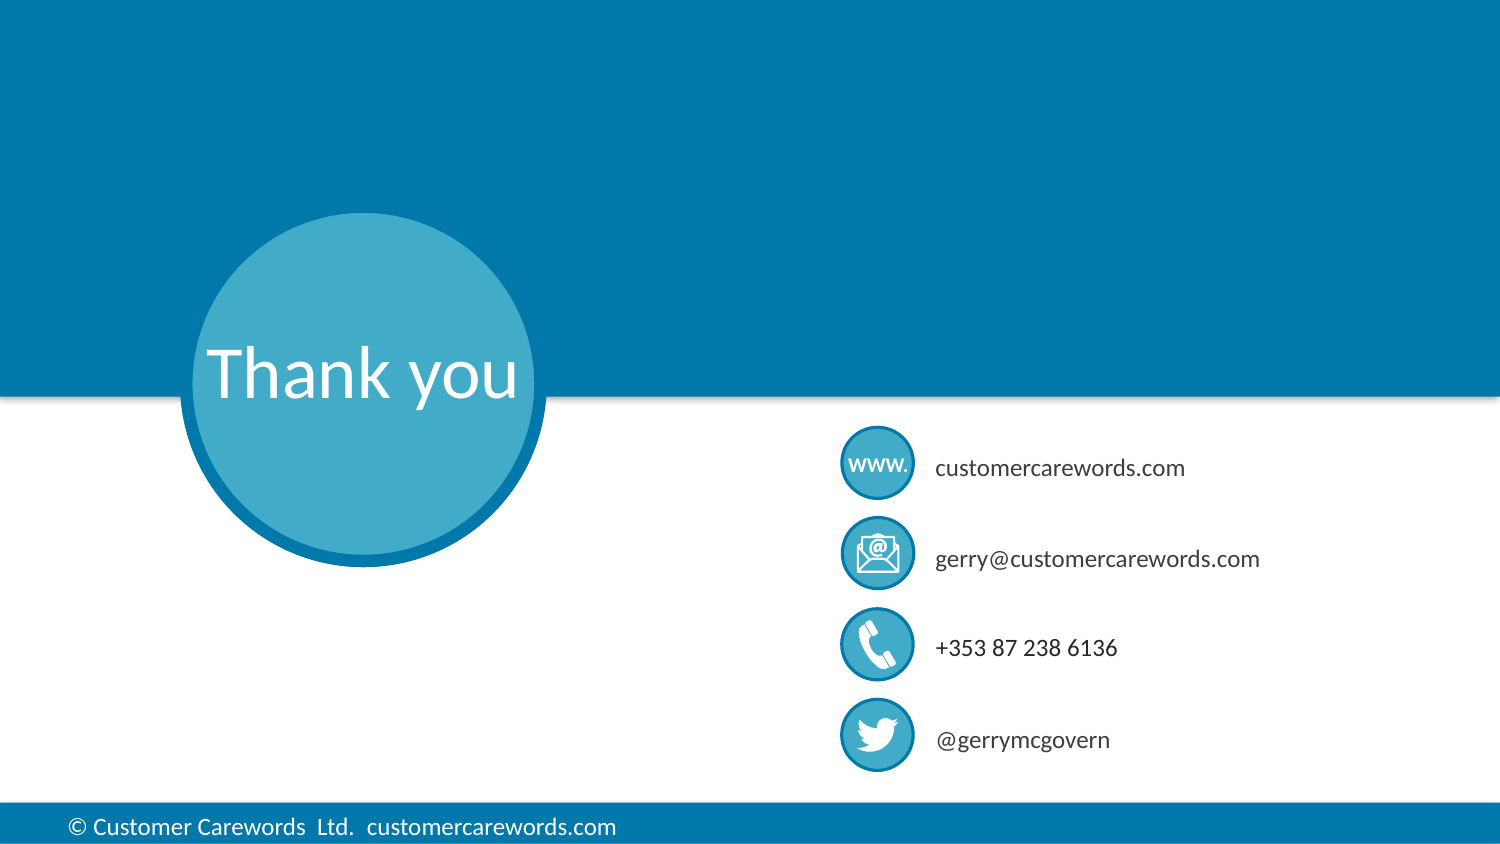

Thank you

customercarewords.com
WWW.

gerry@customercarewords.com

+353 87 238 6136

@gerrymcgovern